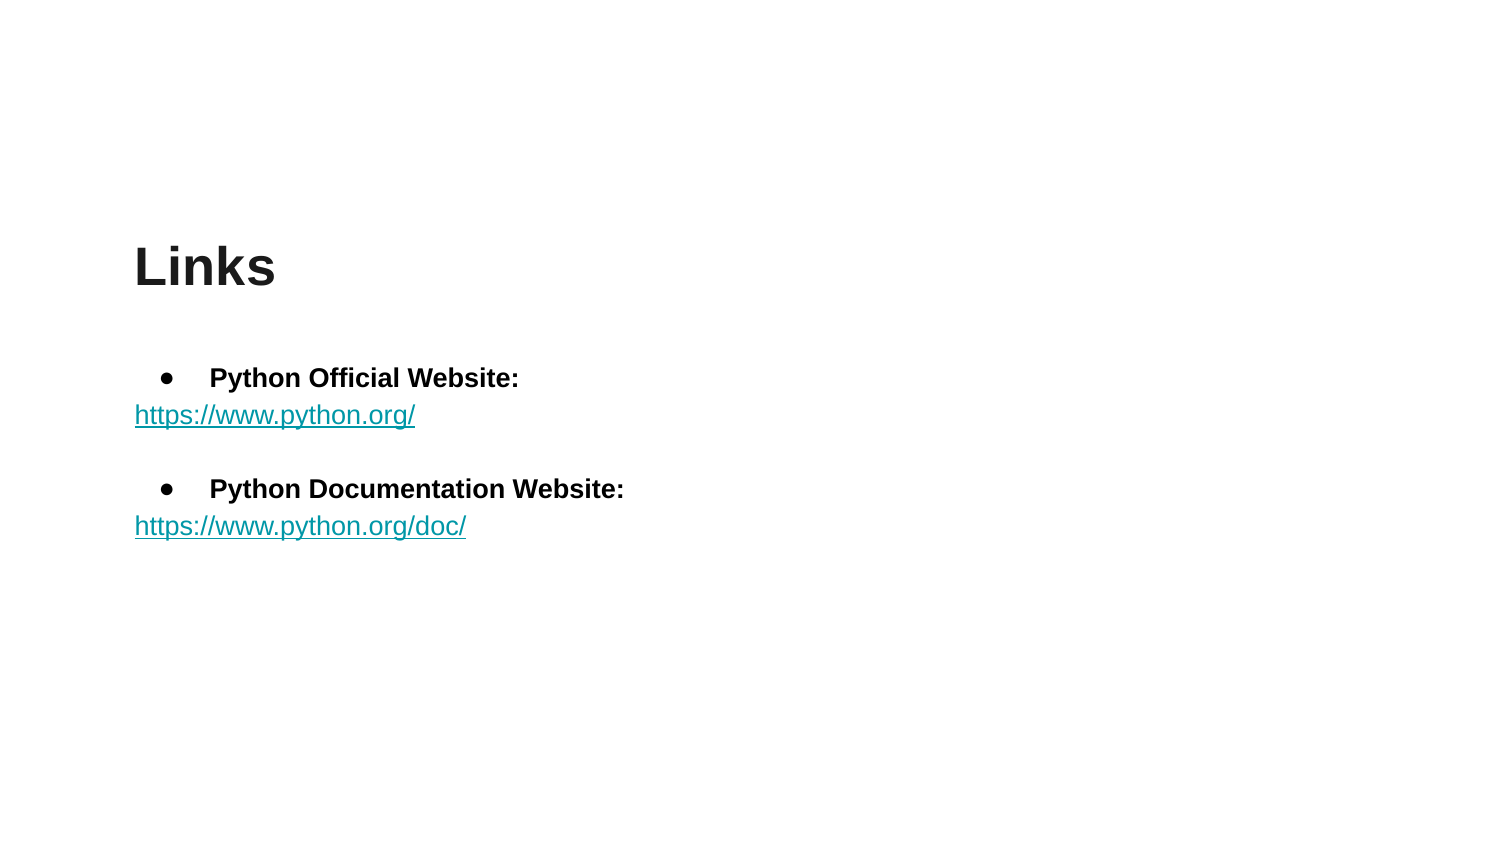

Links
Python Official Website:
https://www.python.org/

Python Documentation Website:
https://www.python.org/doc/